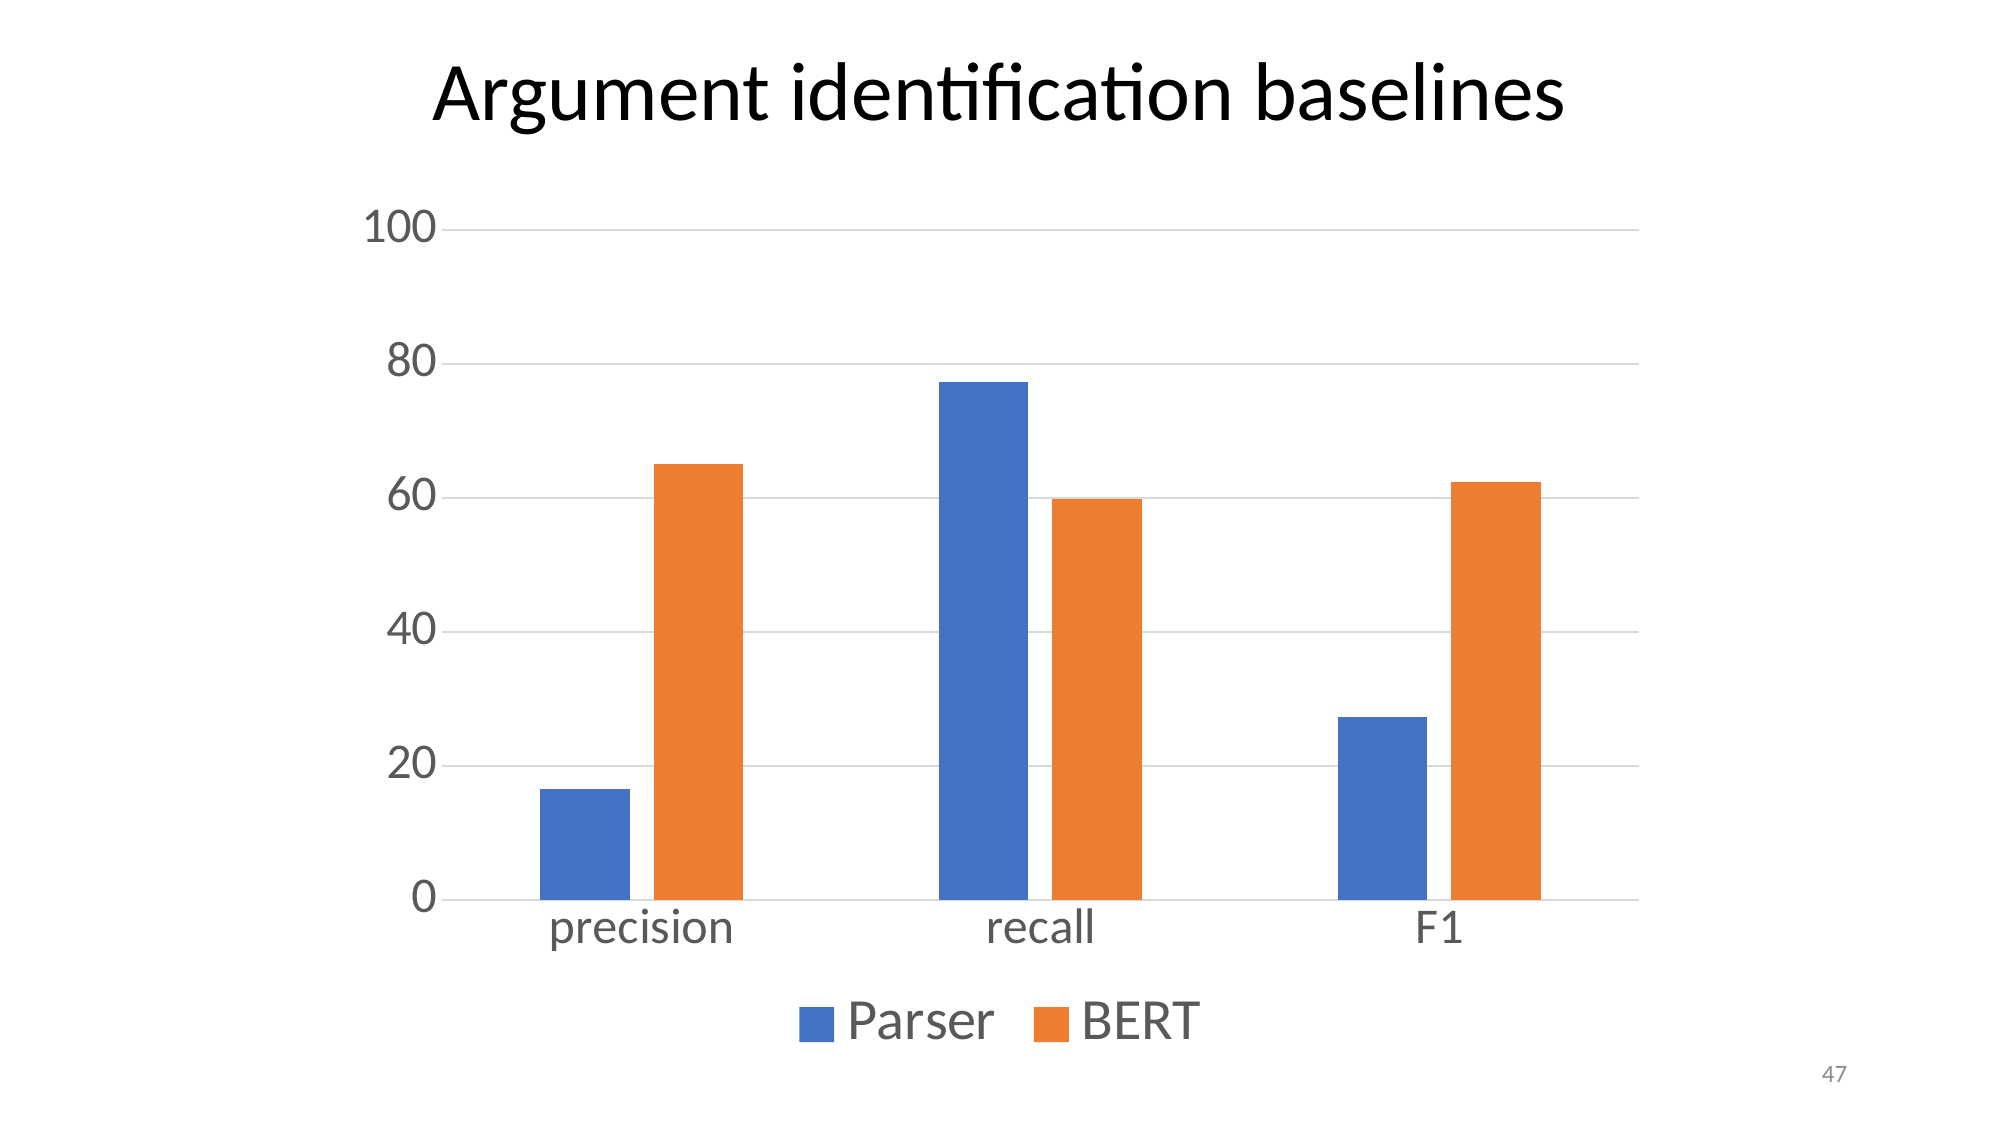

Argument identification baselines

### Chart

| Category | Parser | BERT |
|---|---|---|
| precision | 16.6 | 65.1 |
| recall | 77.3 | 59.8 |
| F1 | 27.3 | 62.4 |
47